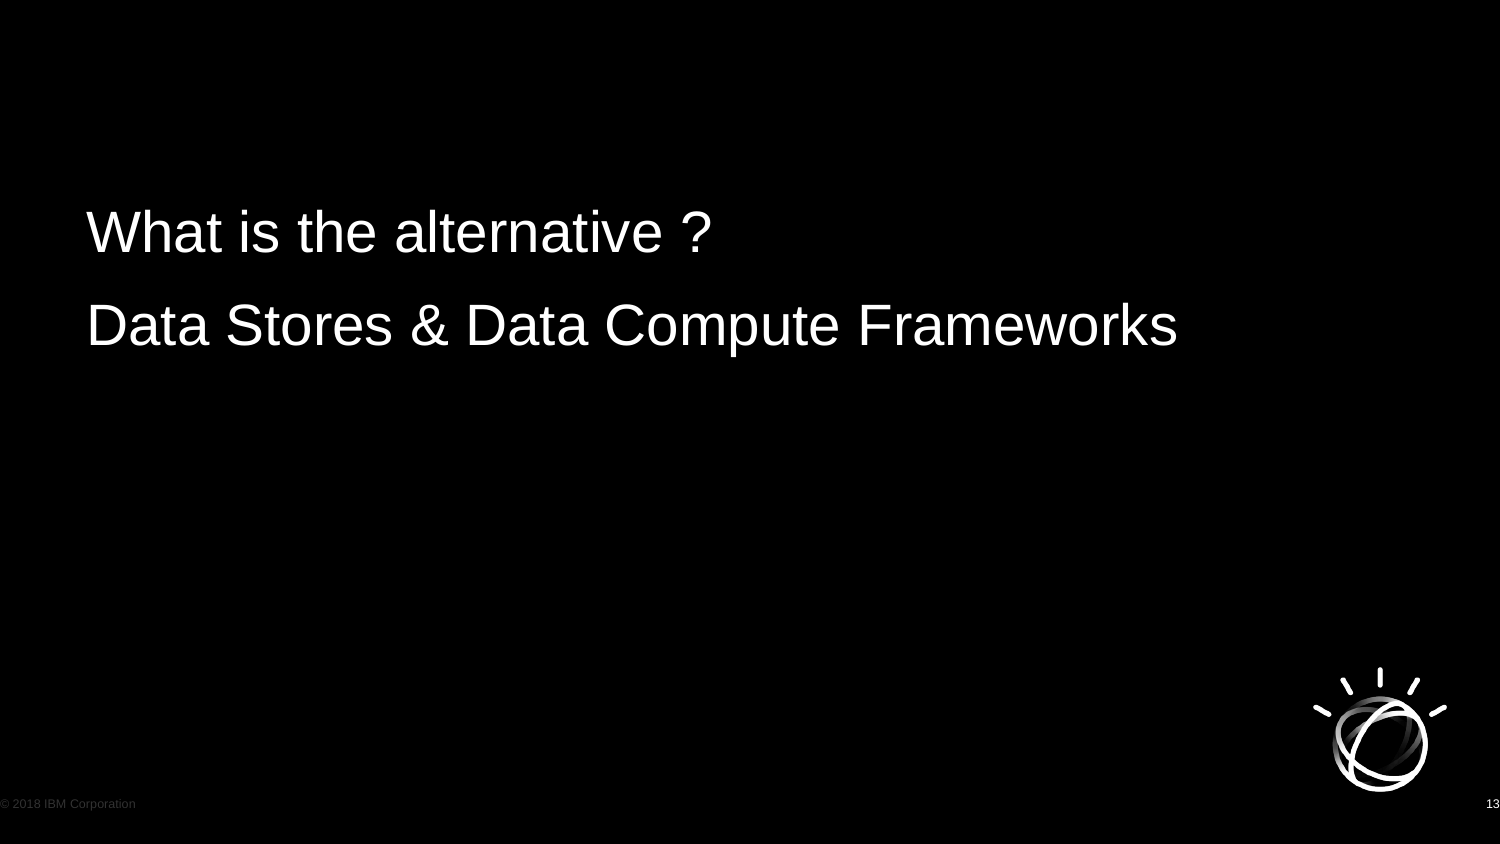

What is the alternative ?
   Data Stores & Data Compute Frameworks
© 2018 IBM Corporation
13